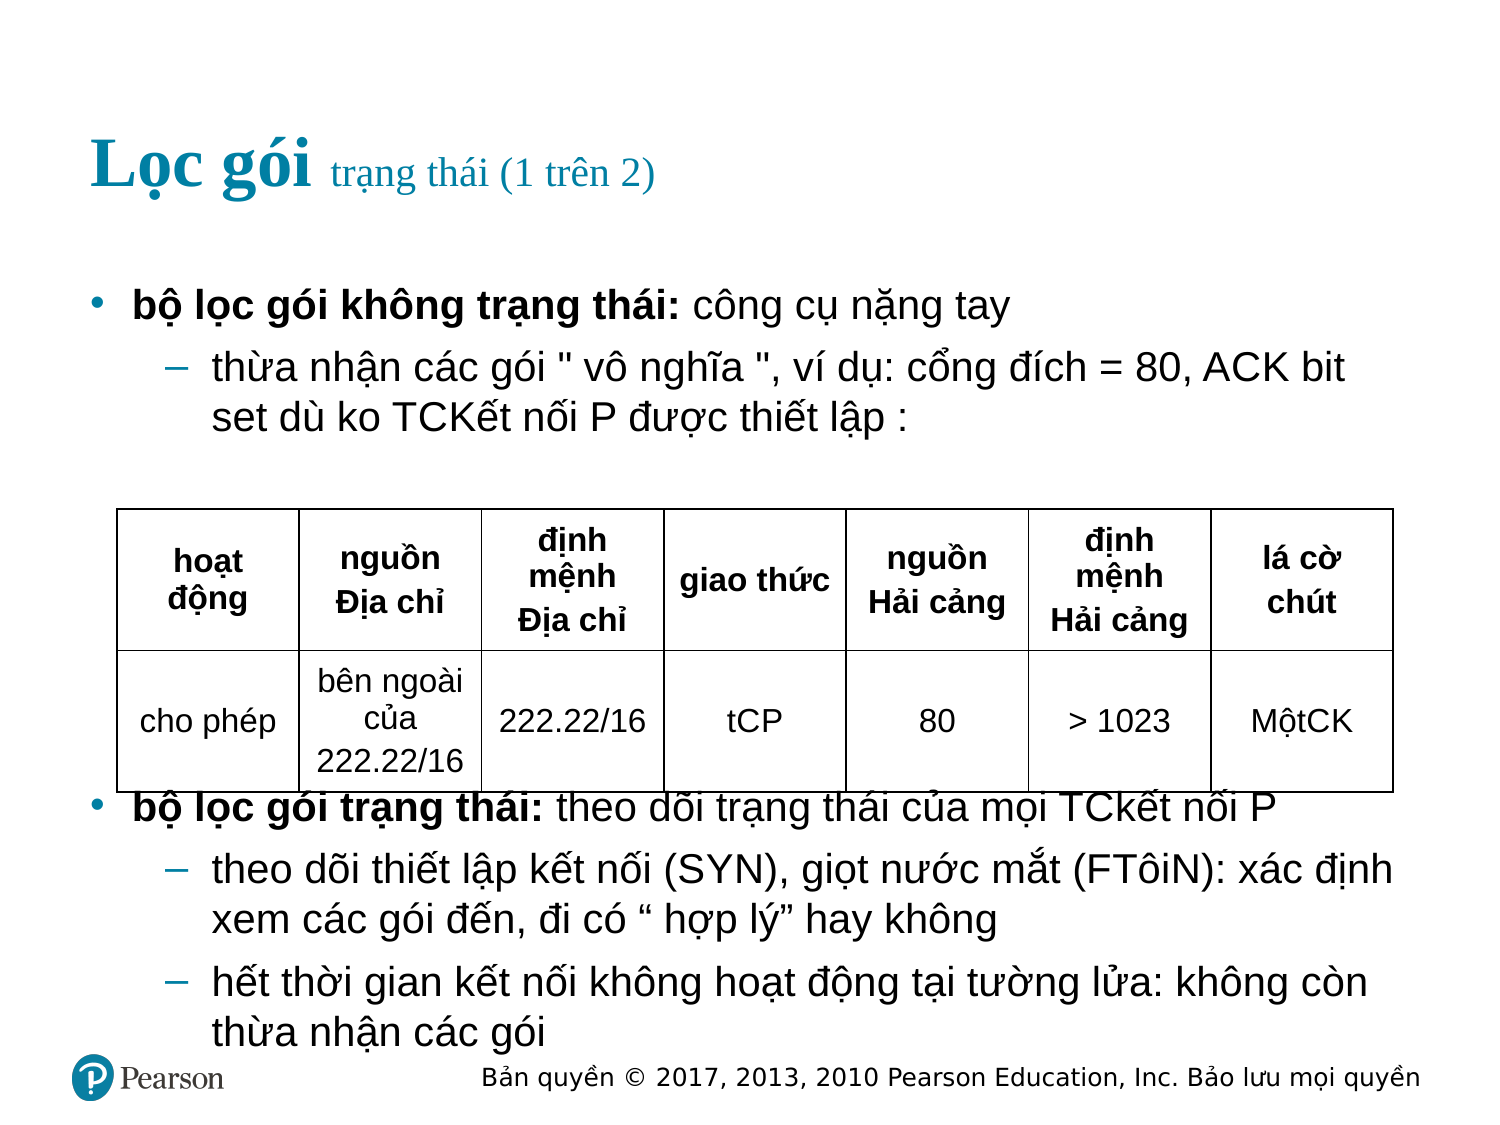

# Lọc gói trạng thái (1 trên 2)
bộ lọc gói không trạng thái: công cụ nặng tay
thừa nhận các gói " vô nghĩa ", ví dụ: cổng đích = 80, A C K bit set dù ko T C Kết nối P được thiết lập :
| hoạt động | nguồn Địa chỉ | định mệnh Địa chỉ | giao thức | nguồn Hải cảng | định mệnh Hải cảng | lá cờ chút |
| --- | --- | --- | --- | --- | --- | --- |
| cho phép | bên ngoài của 222.22/16 | 222.22/16 | t C P | 80 | > 1023 | Một C K |
bộ lọc gói trạng thái: theo dõi trạng thái của mọi T C kết nối P
theo dõi thiết lập kết nối (S Y N), giọt nước mắt (F Tôi N): xác định xem các gói đến, đi có “ hợp lý” hay không
hết thời gian kết nối không hoạt động tại tường lửa: không còn thừa nhận các gói